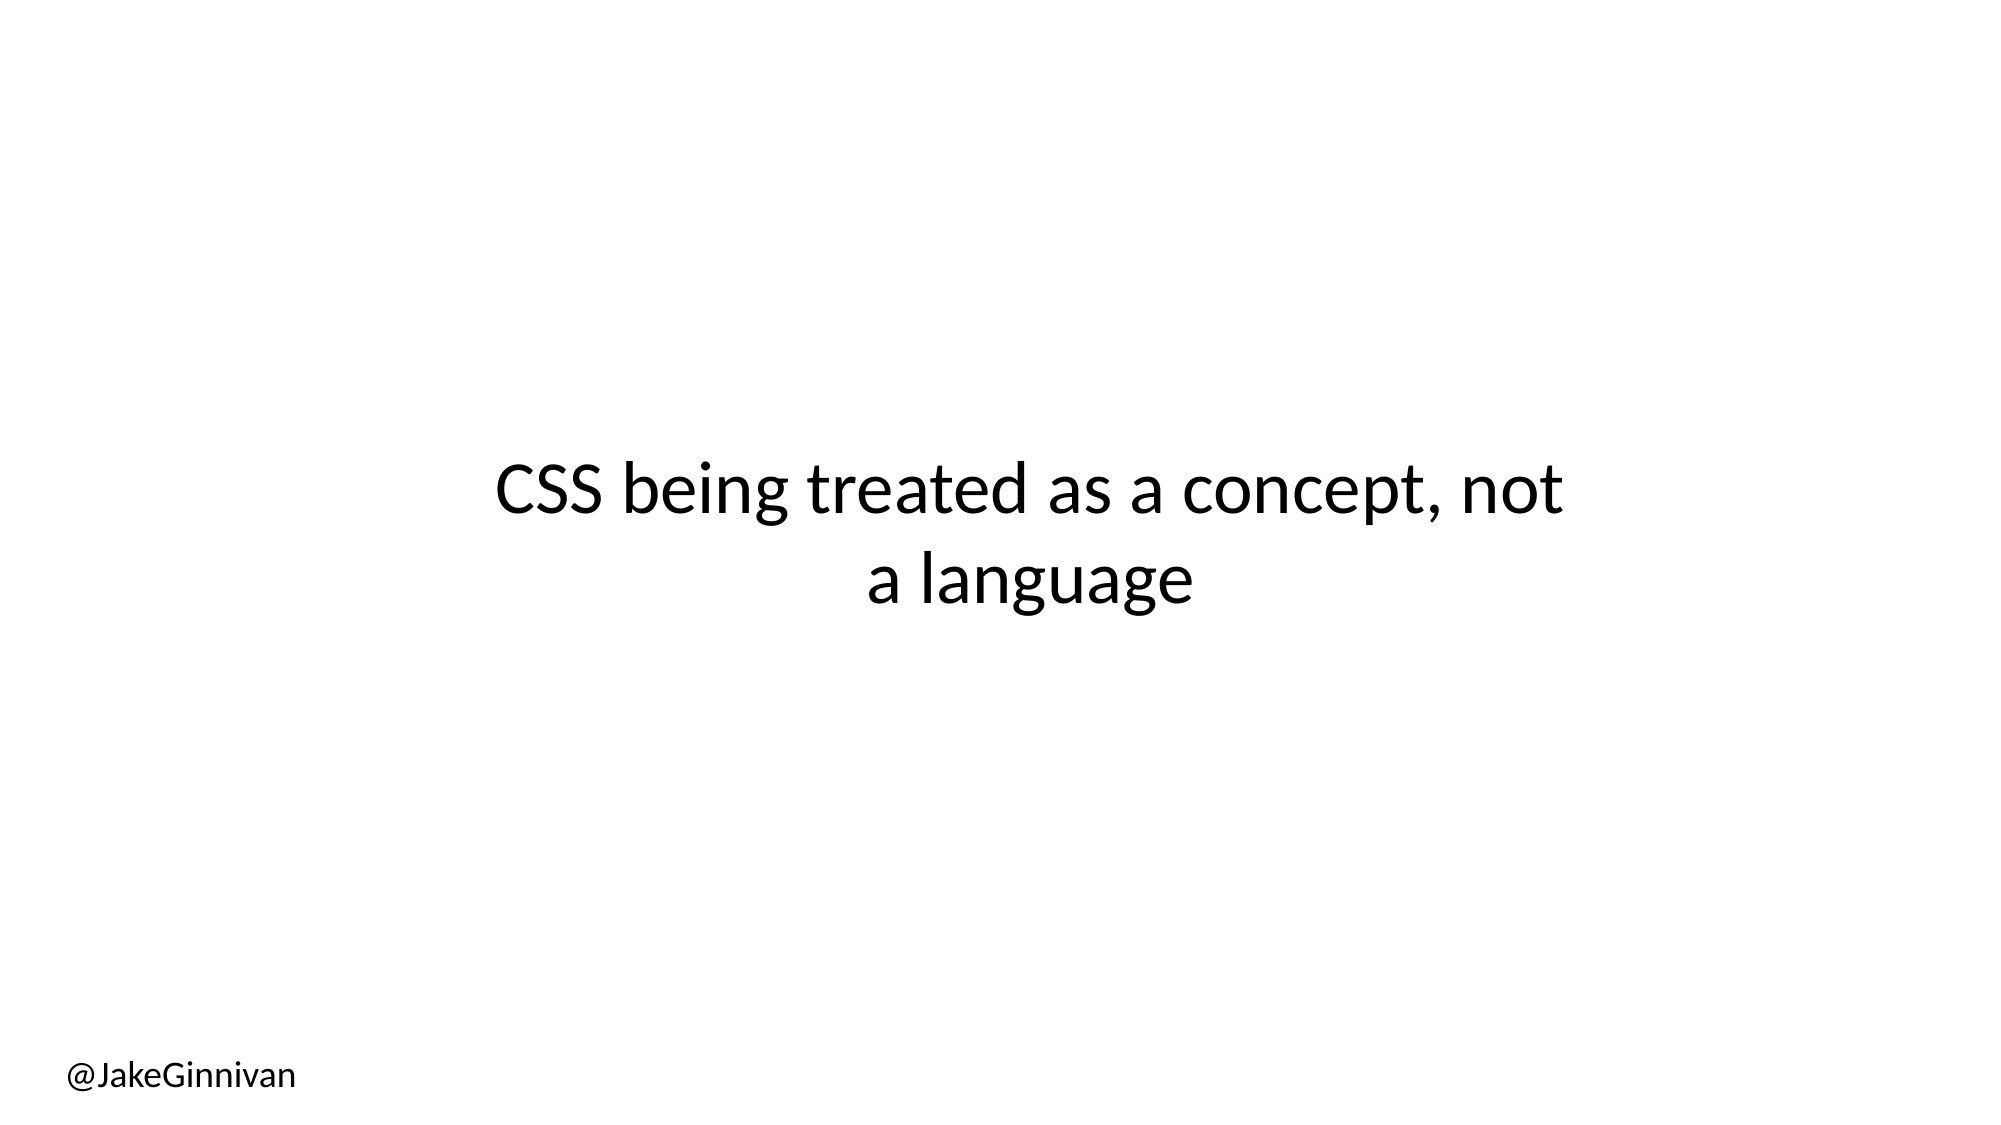

CSS being treated as a concept, not a language